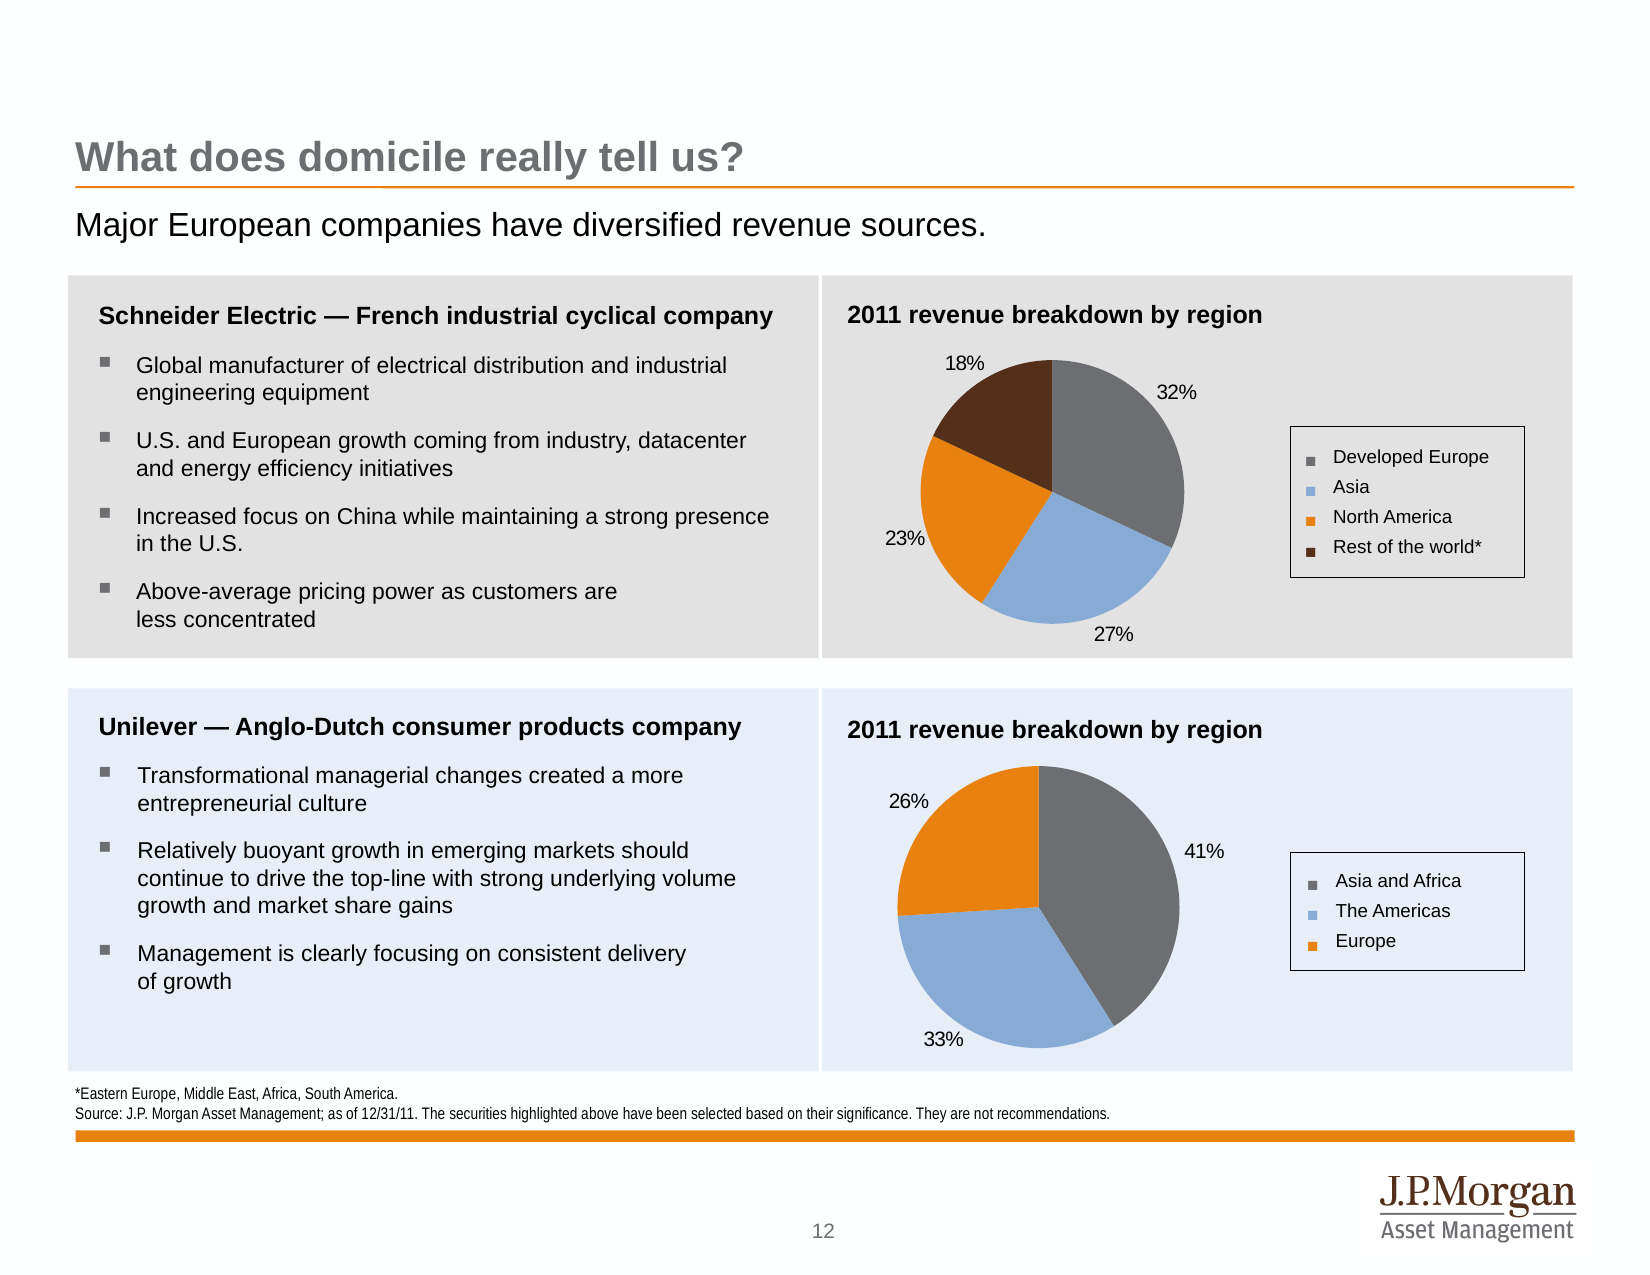

# What does domicile really tell us?
Major European companies have diversified revenue sources.

2011 revenue breakdown by region
Schneider Electric — French industrial cyclical company
Global manufacturer of electrical distribution and industrial engineering equipment
U.S. and European growth coming from industry, datacenter and energy efficiency initiatives
Increased focus on China while maintaining a strong presence in the U.S.
Above-average pricing power as customers are
less concentrated

### Chart

| Category | Column1 |
|---|---|
| Developed Europe | 0.3200000000000034 |
| Asia | 0.27 |
| North America | 0.23 |
| Rest of the World* | 0.18000000000000016 |
| ■ | Developed Europe |
| --- | --- |
| ■ | Asia |
| ■ | North America |
| ■ | Rest of the world\* |

2011 revenue breakdown by region
Unilever — Anglo-Dutch consumer products company
Transformational managerial changes created a more entrepreneurial culture
Relatively buoyant growth in emerging markets should continue to drive the top-line with strong underlying volume growth and market share gains
Management is clearly focusing on consistent delivery
of growth

### Chart

| Category | Column1 |
|---|---|
| Asia and Africa | 0.4100000000000003 |
| The Americas | 0.33000000000000046 |
| Europe | 0.26 |
| ■ | Asia and Africa |
| --- | --- |
| ■ | The Americas |
| ■ | Europe |
*Eastern Europe, Middle East, Africa, South America.
Source: J.P. Morgan Asset Management; as of 12/31/11. The securities highlighted above have been selected based on their significance. They are not recommendations.
12